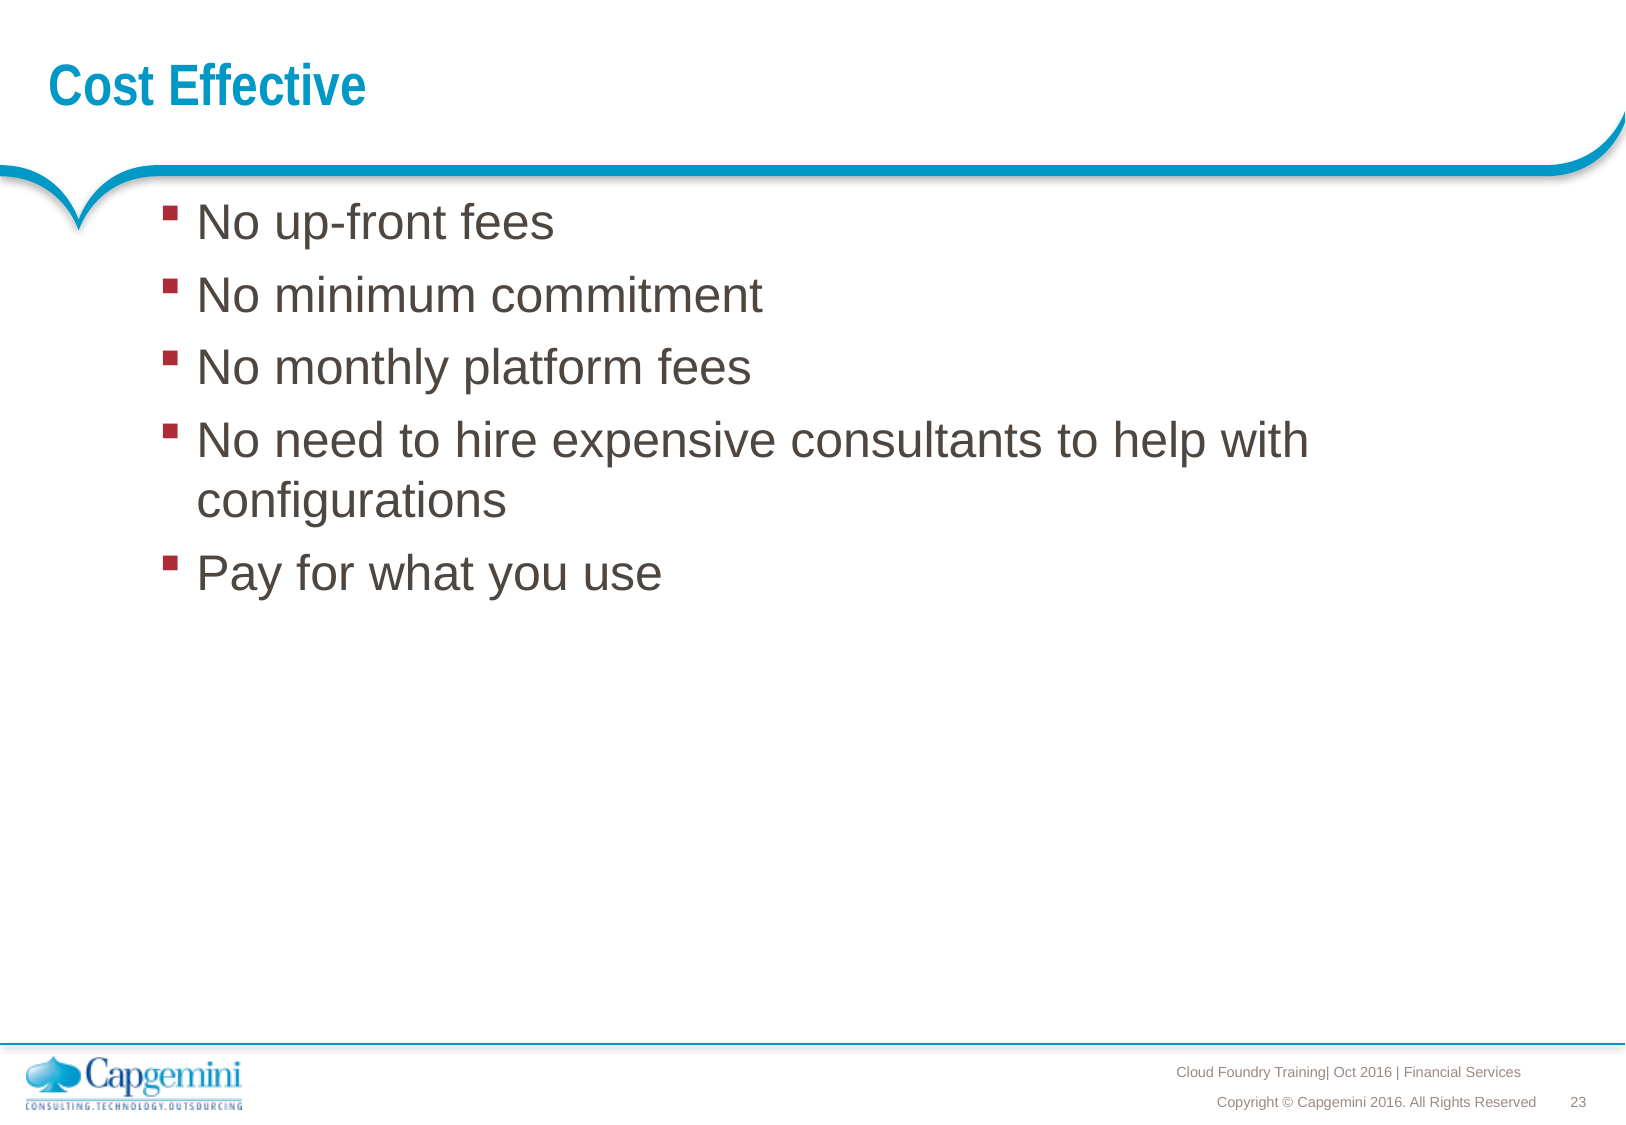

# Cost Effective
No up-front fees
No minimum commitment
No monthly platform fees
No need to hire expensive consultants to help with configurations
Pay for what you use